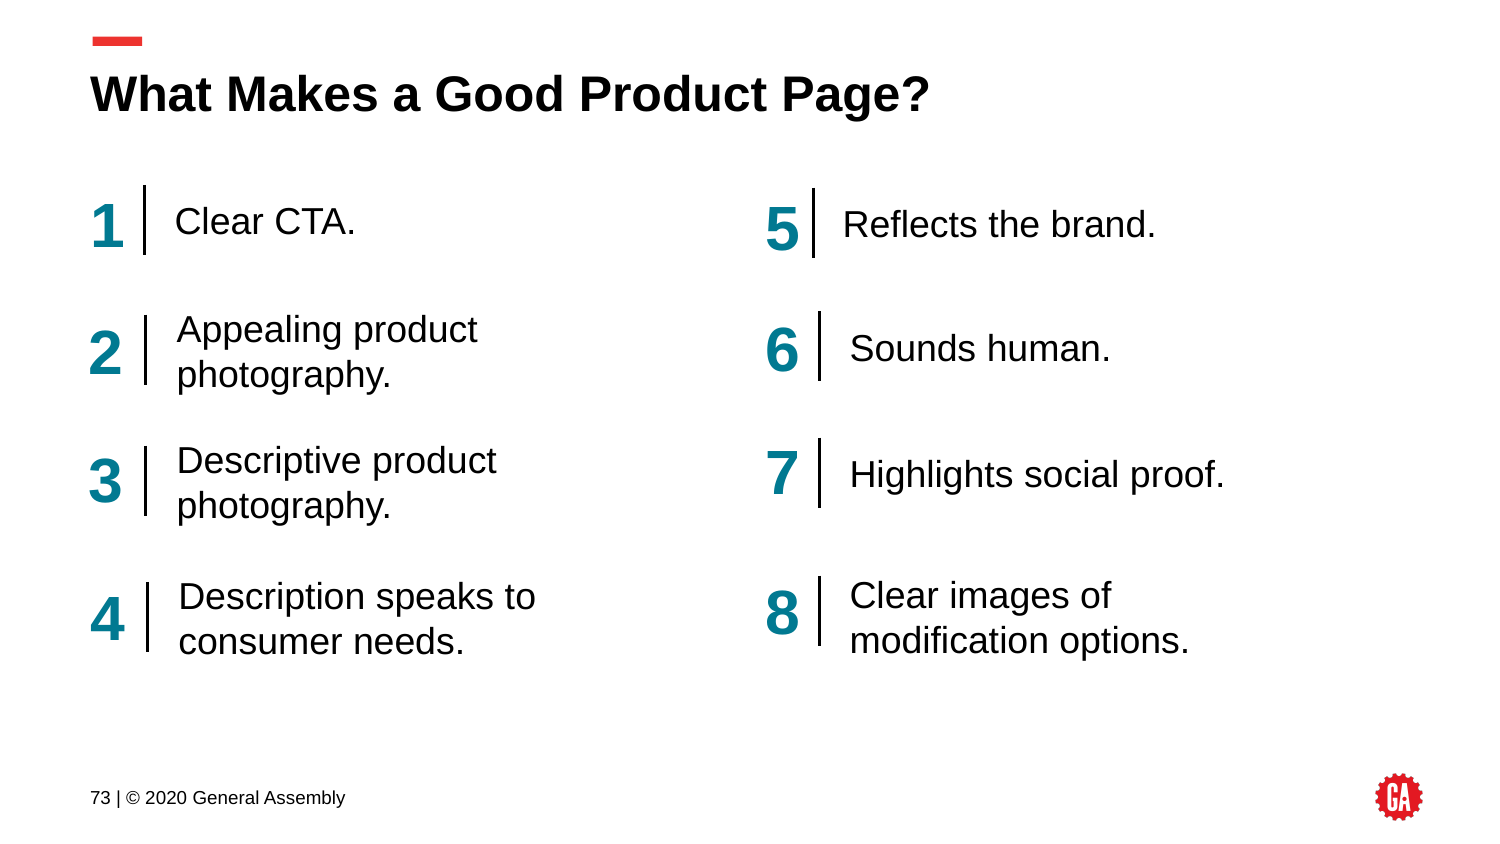

# What Makes a Good Product Page?
1

Clear CTA.
5

Reflects the brand.
6
Sounds human.
2

Appealing product photography.
7

Highlights social proof.
3

Descriptive product photography.
8

4

Clear images of
modification options.
Description speaks to consumer needs.
73 | © 2020 General Assembly